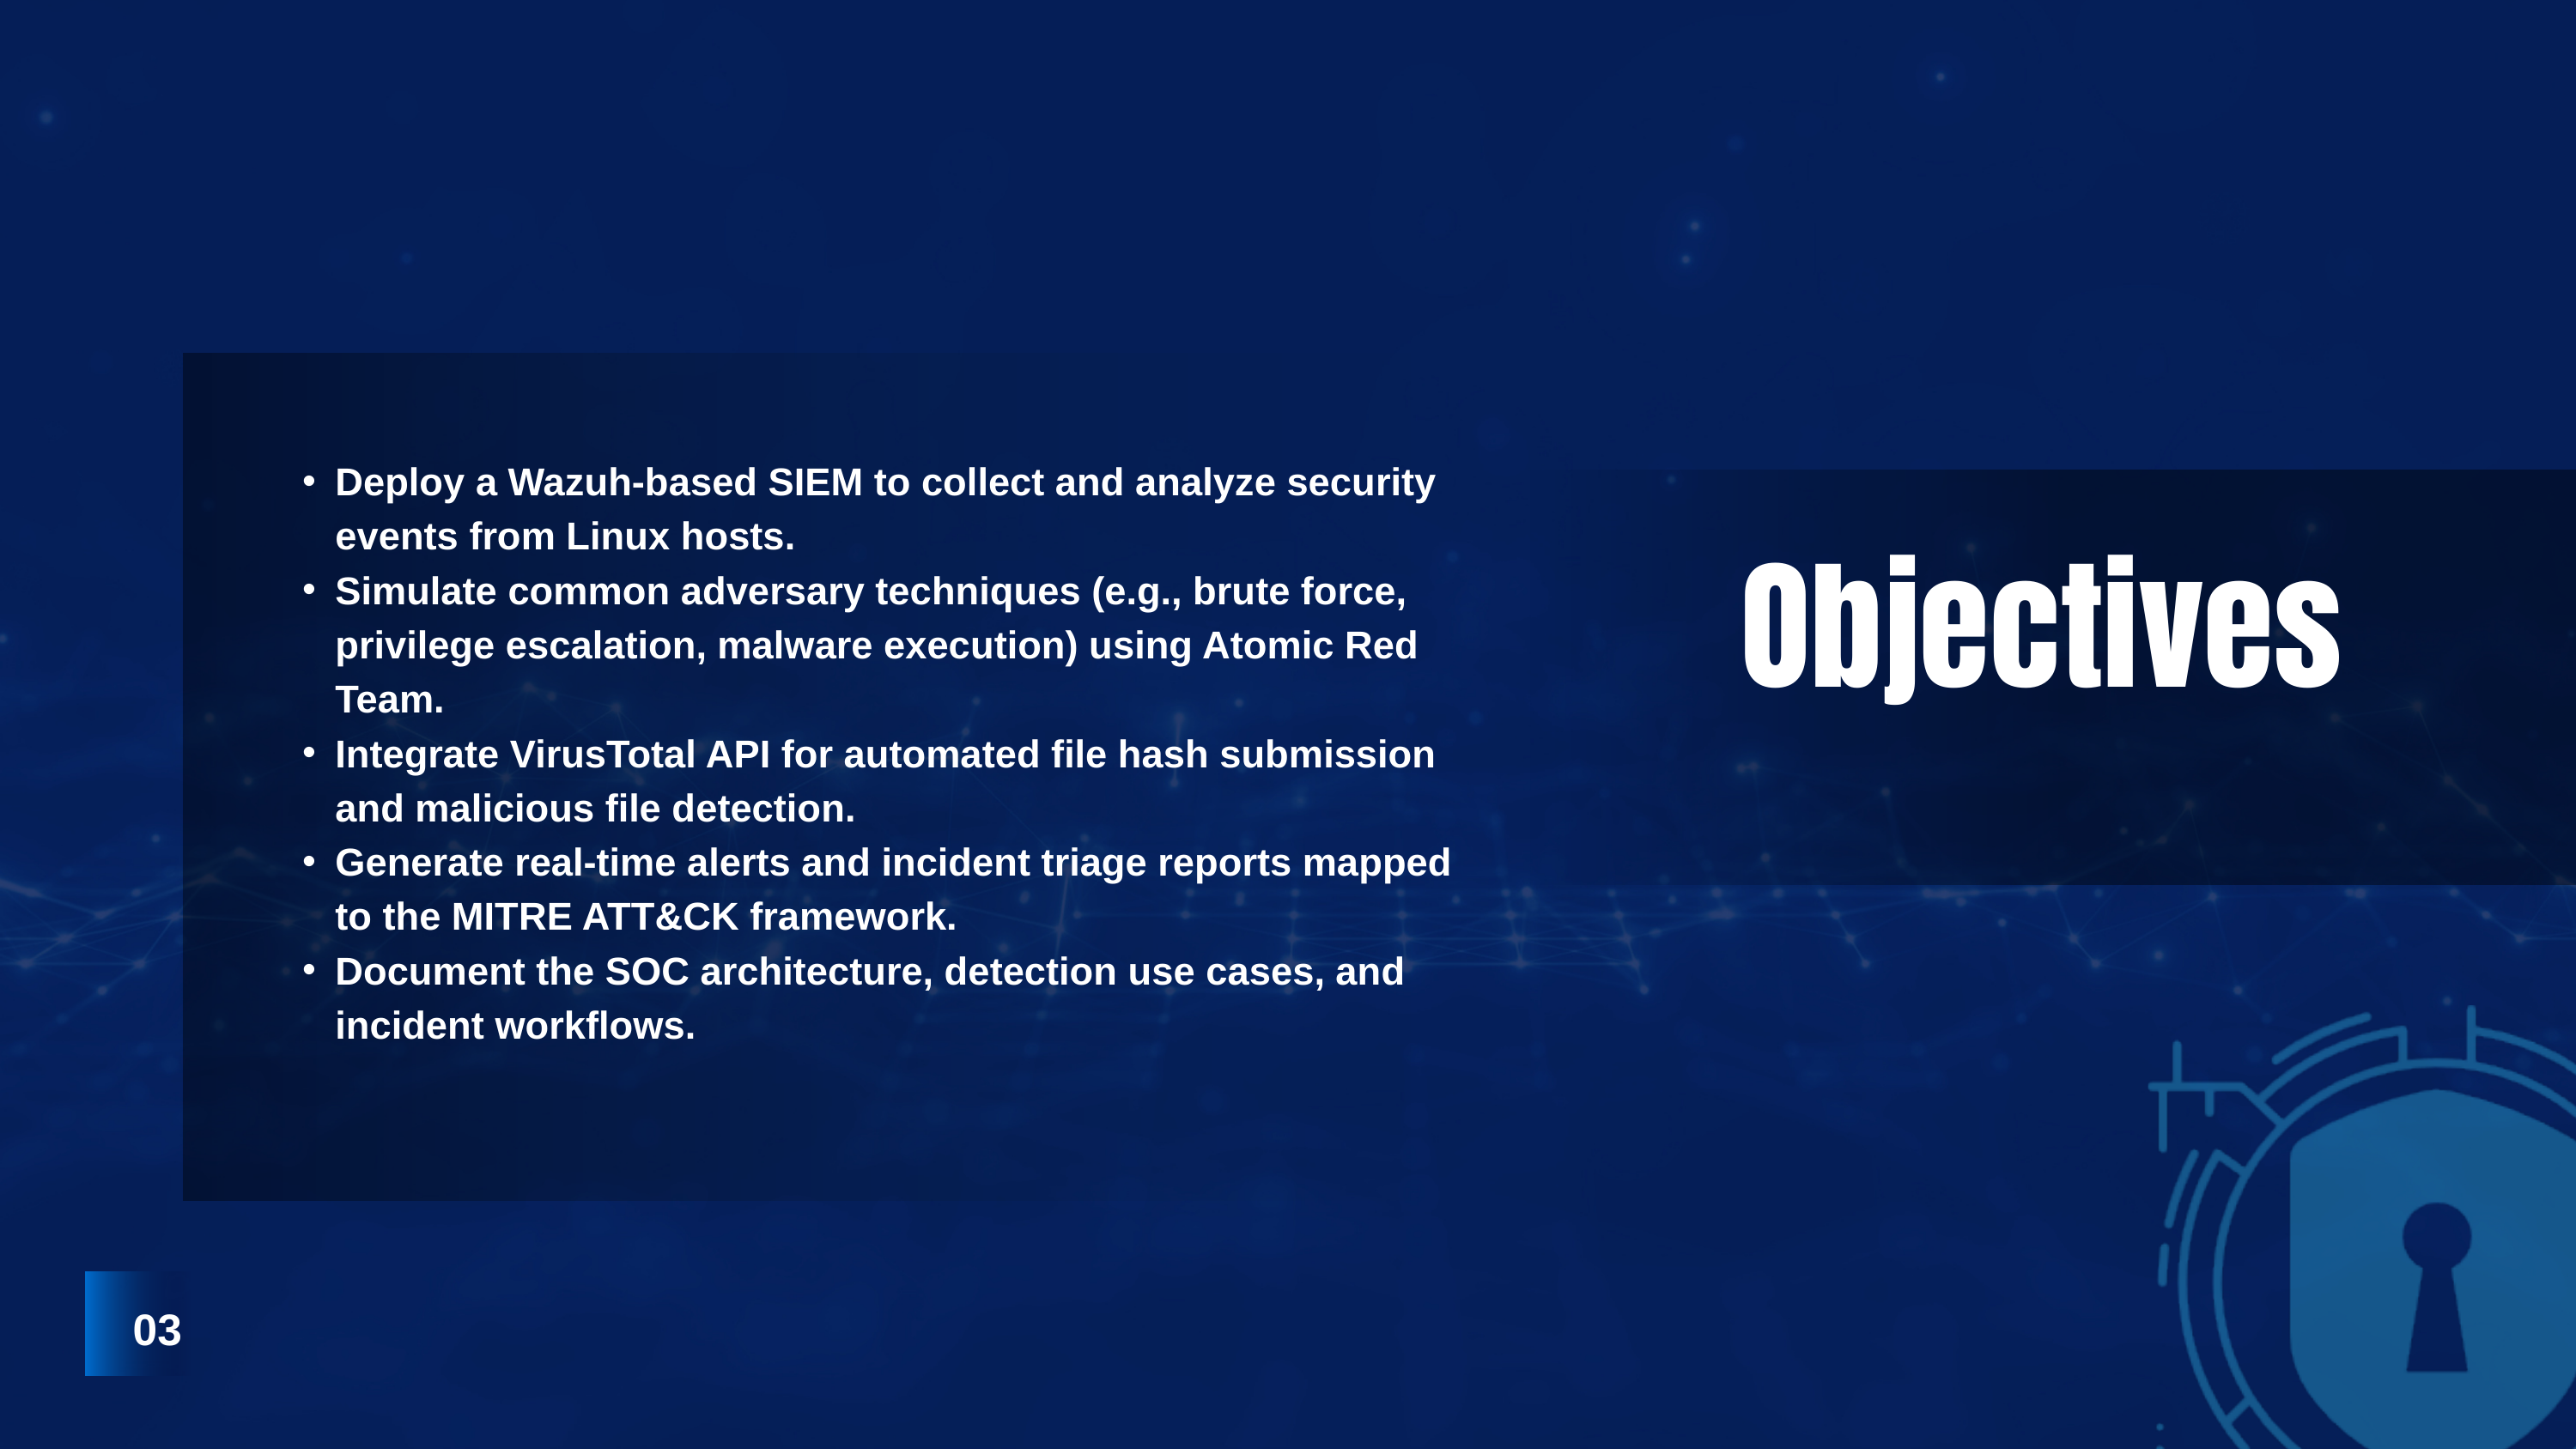

Deploy a Wazuh-based SIEM to collect and analyze security events from Linux hosts.
Simulate common adversary techniques (e.g., brute force, privilege escalation, malware execution) using Atomic Red Team.
Integrate VirusTotal API for automated file hash submission and malicious file detection.
Generate real-time alerts and incident triage reports mapped to the MITRE ATT&CK framework.
Document the SOC architecture, detection use cases, and incident workflows.

Objectives

03